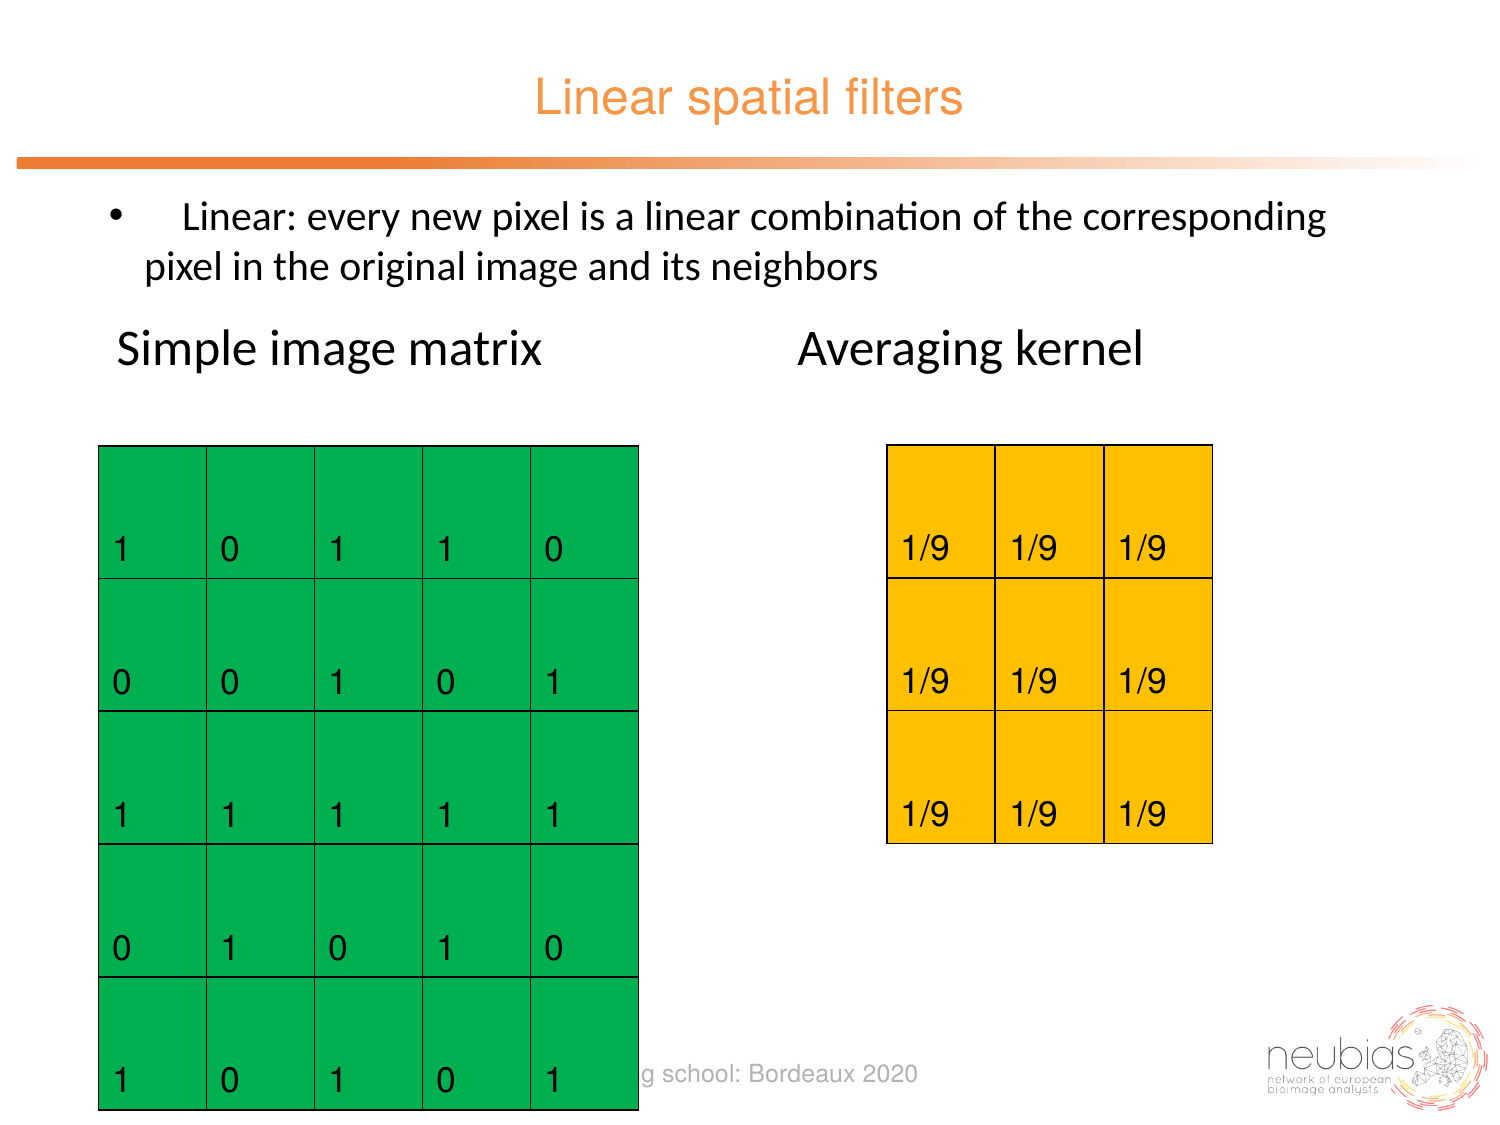

# Linear spatial filters
    Linear: every new pixel is a linear combination of the corresponding pixel in the original image and its neighbors
Simple image matrix
Averaging kernel
| 1/9 | 1/9 | 1/9 |
| --- | --- | --- |
| 1/9 | 1/9 | 1/9 |
| 1/9 | 1/9 | 1/9 |
| 1 | 0 | 1 | 1 | 0 |
| --- | --- | --- | --- | --- |
| 0 | 0 | 1 | 0 | 1 |
| 1 | 1 | 1 | 1 | 1 |
| 0 | 1 | 0 | 1 | 0 |
| 1 | 0 | 1 | 0 | 1 |
14th training school: Bordeaux 2020
8